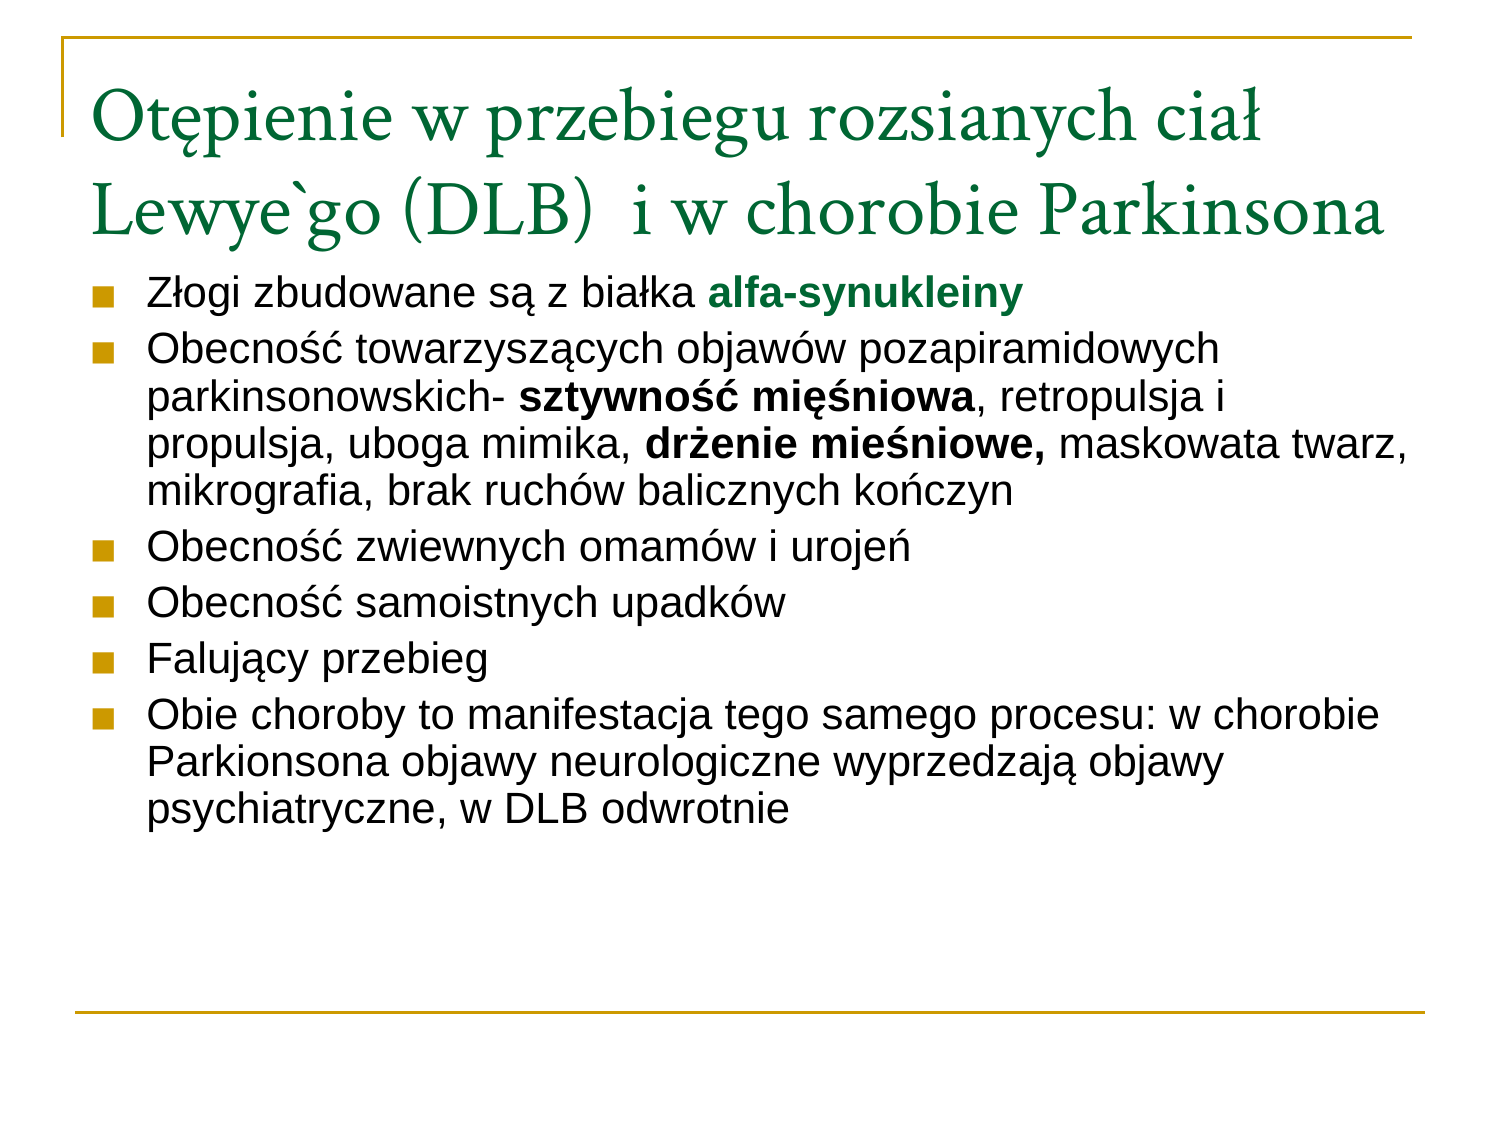

# Otępienie w przebiegu rozsianych ciał Lewye`go (DLB)  i w chorobie Parkinsona
Złogi zbudowane są z białka alfa-synukleiny
Obecność towarzyszących objawów pozapiramidowych parkinsonowskich- sztywność mięśniowa, retropulsja i propulsja, uboga mimika, drżenie mieśniowe, maskowata twarz, mikrografia, brak ruchów balicznych kończyn
Obecność zwiewnych omamów i urojeń
Obecność samoistnych upadków
Falujący przebieg
Obie choroby to manifestacja tego samego procesu: w chorobie Parkionsona objawy neurologiczne wyprzedzają objawy psychiatryczne, w DLB odwrotnie